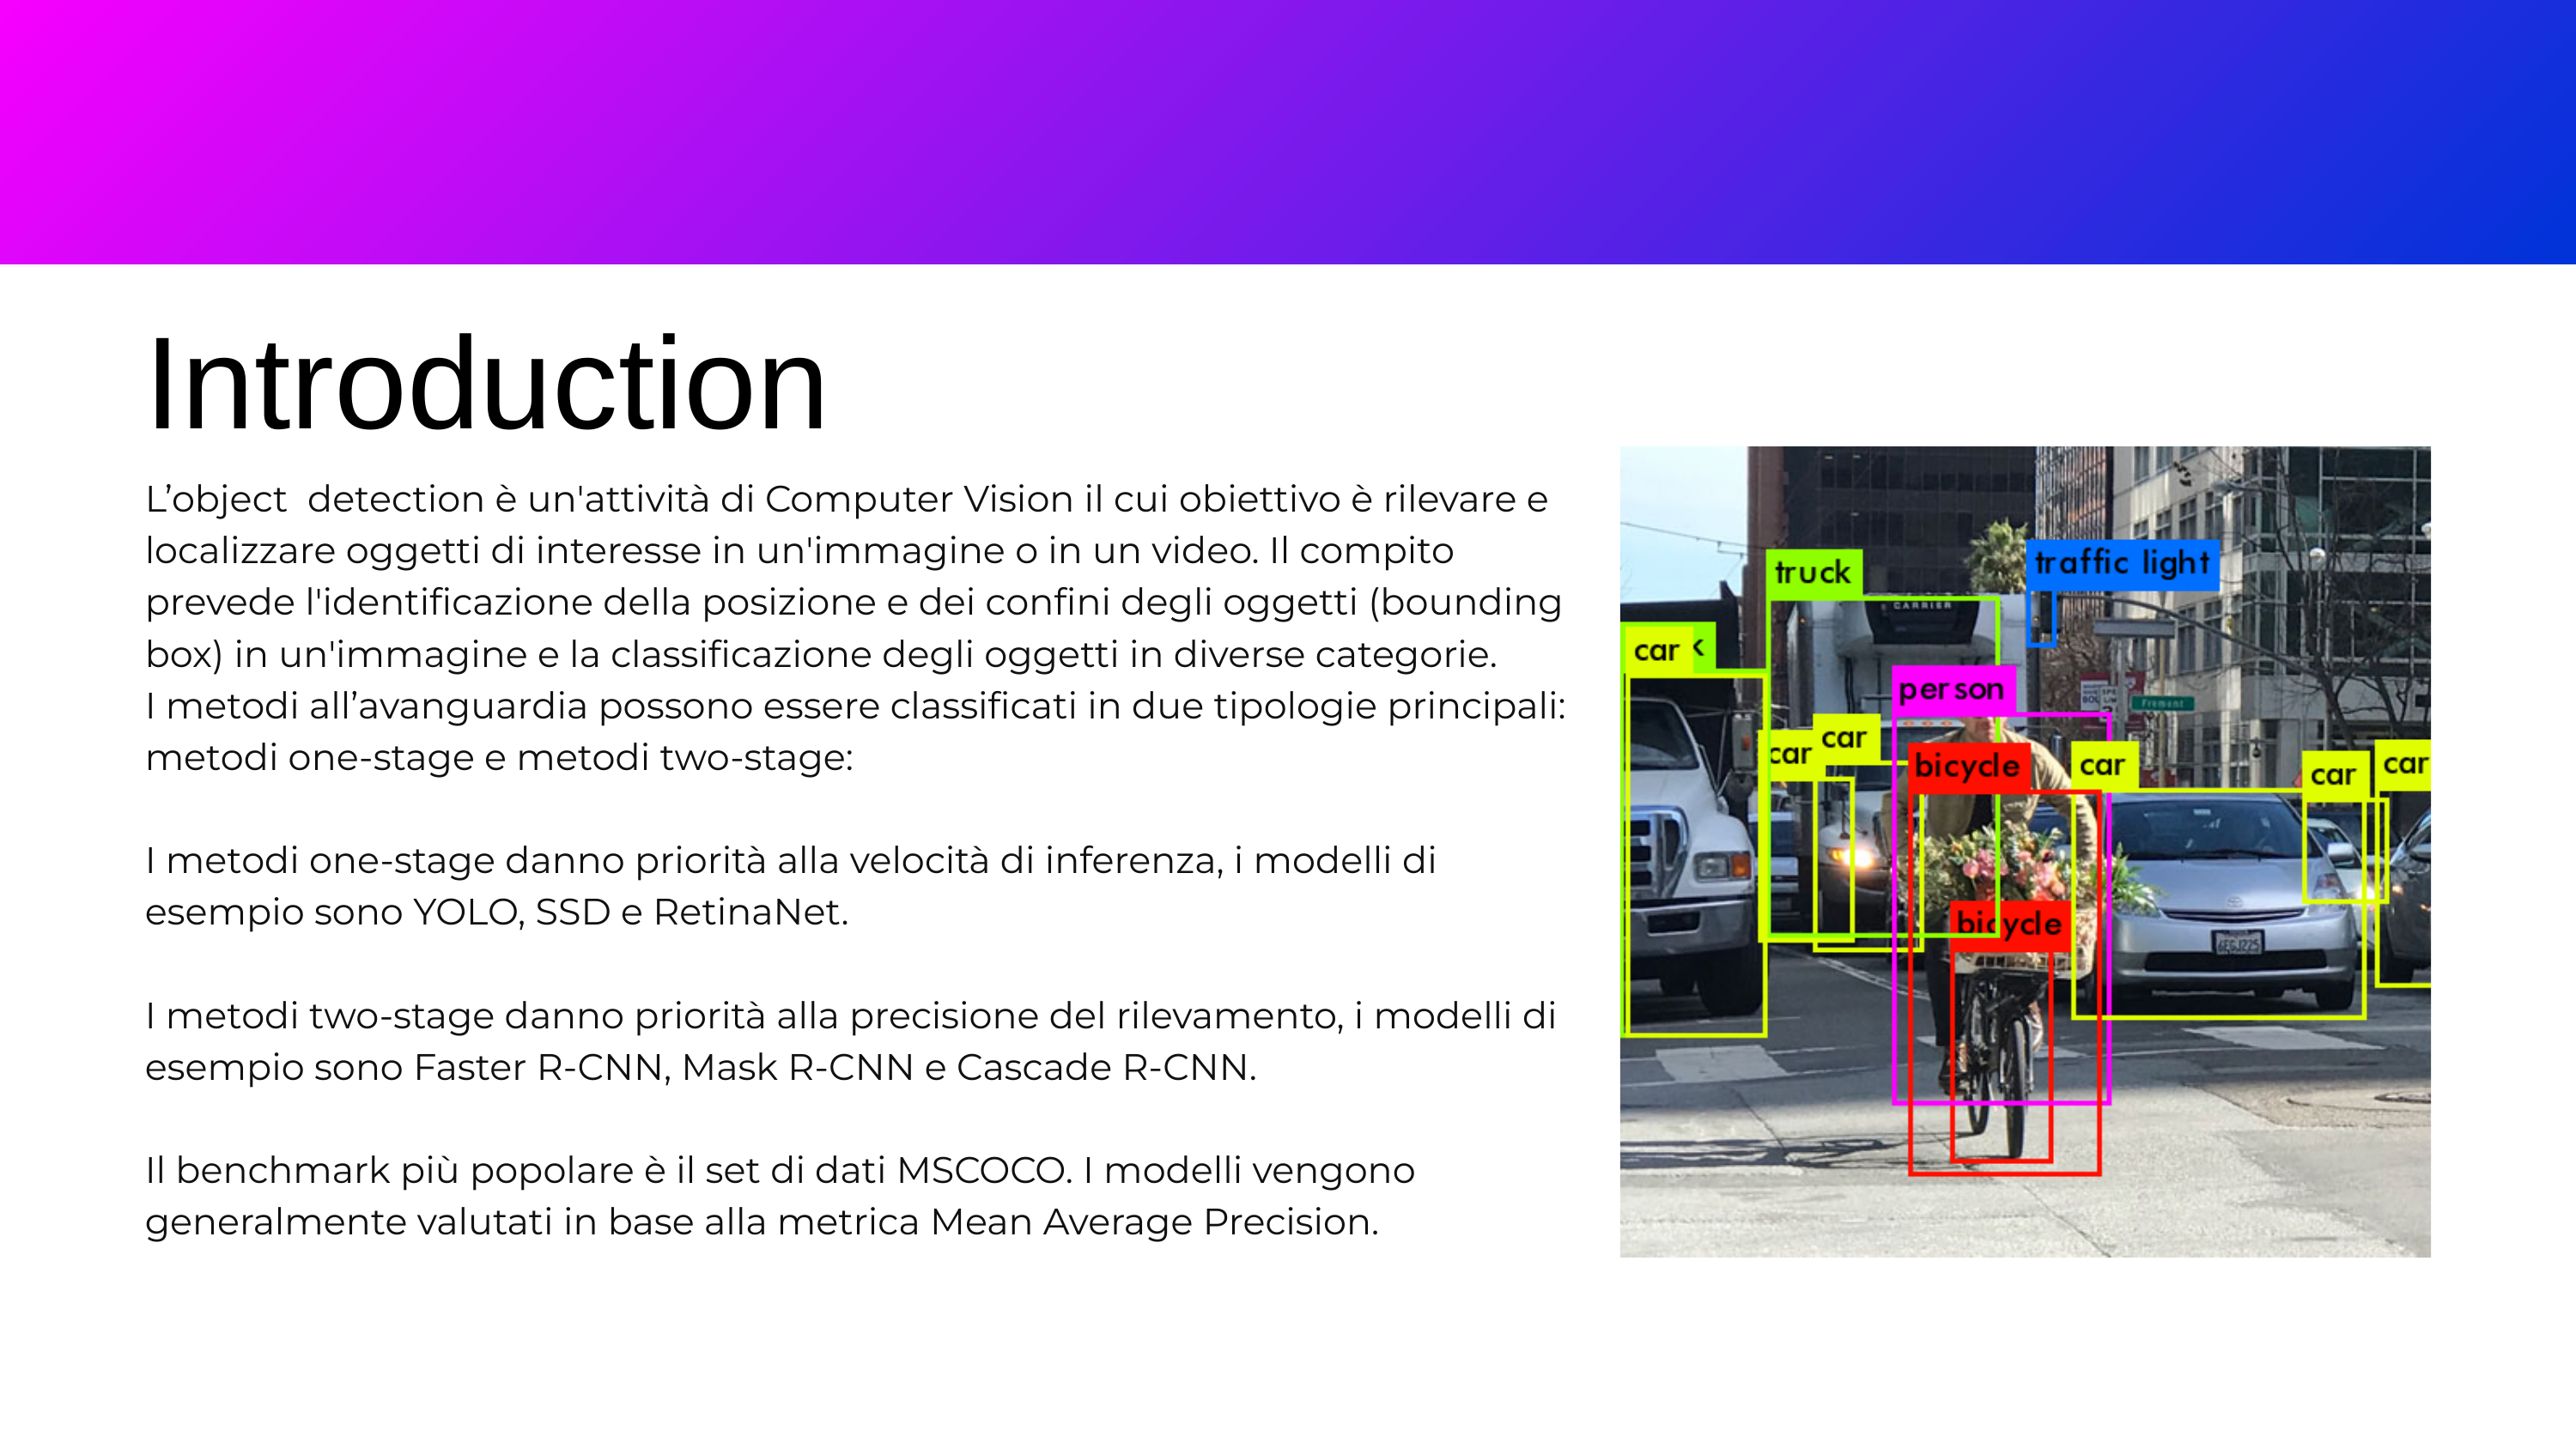

Introduction

L’object  detection è un'attività di Computer Vision il cui obiettivo è rilevare e localizzare oggetti di interesse in un'immagine o in un video. Il compito prevede l'identificazione della posizione e dei confini degli oggetti (bounding box) in un'immagine e la classificazione degli oggetti in diverse categorie.
I metodi all’avanguardia possono essere classificati in due tipologie principali: metodi one-stage e metodi two-stage:

I metodi one-stage danno priorità alla velocità di inferenza, i modelli di esempio sono YOLO, SSD e RetinaNet.

I metodi two-stage danno priorità alla precisione del rilevamento, i modelli di esempio sono Faster R-CNN, Mask R-CNN e Cascade R-CNN.

Il benchmark più popolare è il set di dati MSCOCO. I modelli vengono generalmente valutati in base alla metrica Mean Average Precision.